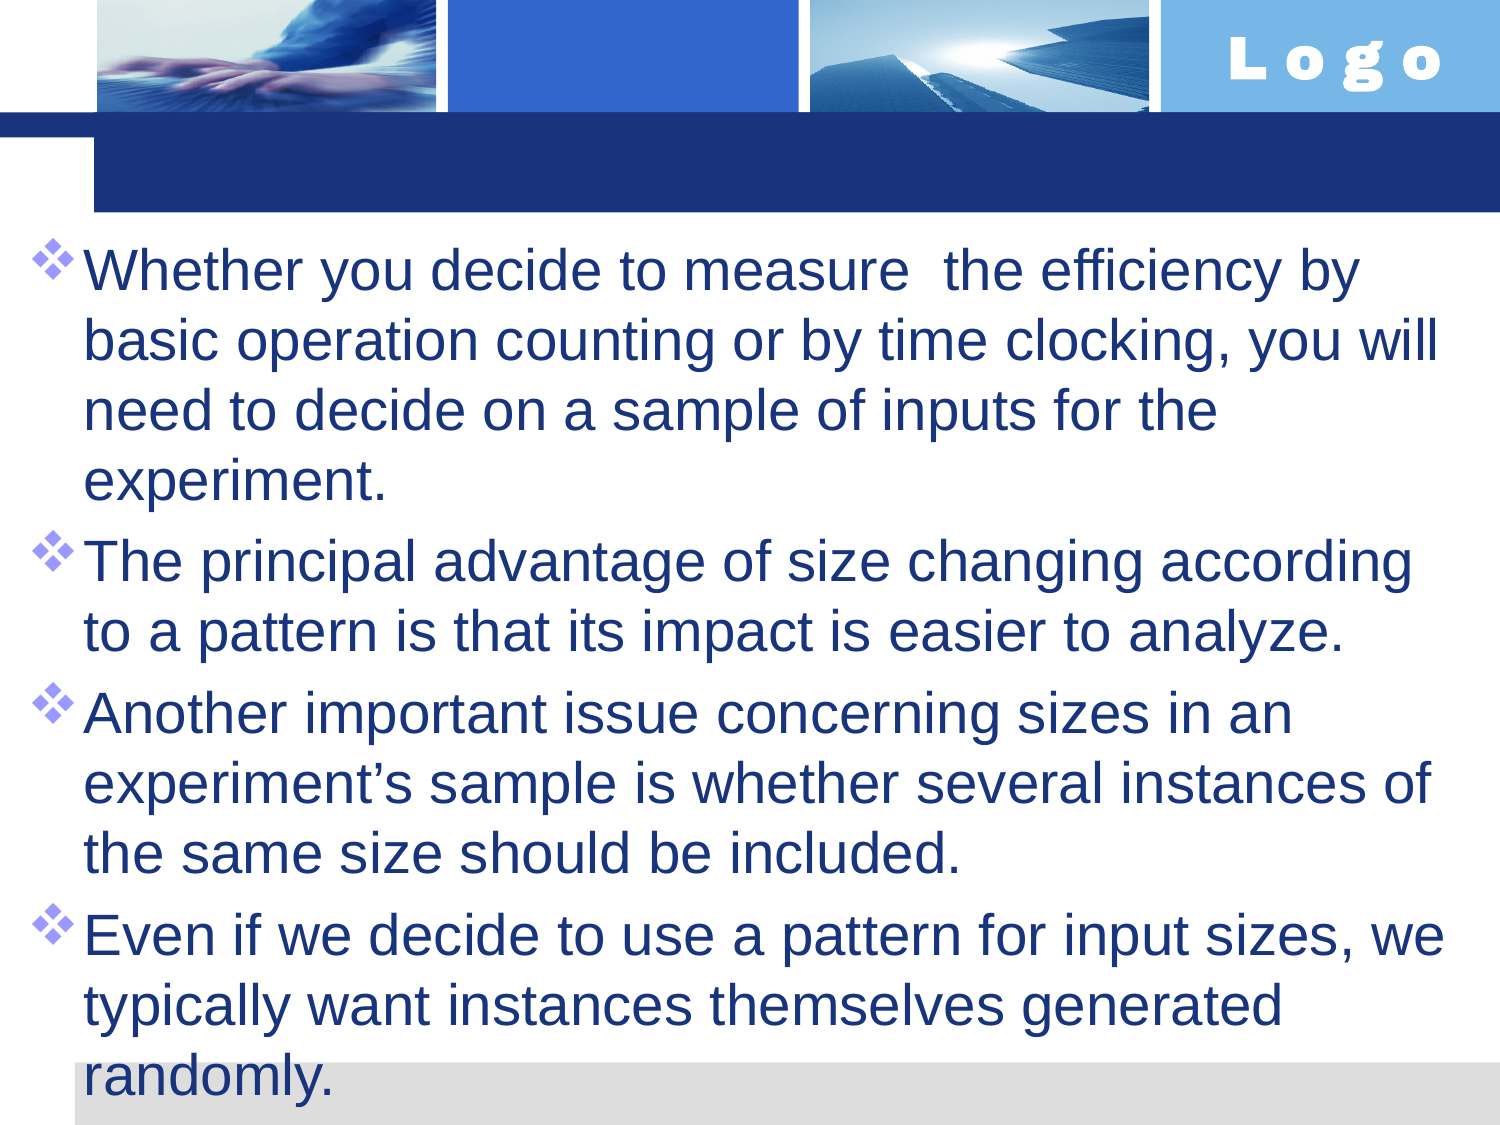

#
Whether you decide to measure  the efficiency by basic operation counting or by time clocking, you will need to decide on a sample of inputs for the experiment.
The principal advantage of size changing according to a pattern is that its impact is easier to analyze.
Another important issue concerning sizes in an experiment’s sample is whether several instances of the same size should be included.
Even if we decide to use a pattern for input sizes, we typically want instances themselves generated randomly.
100